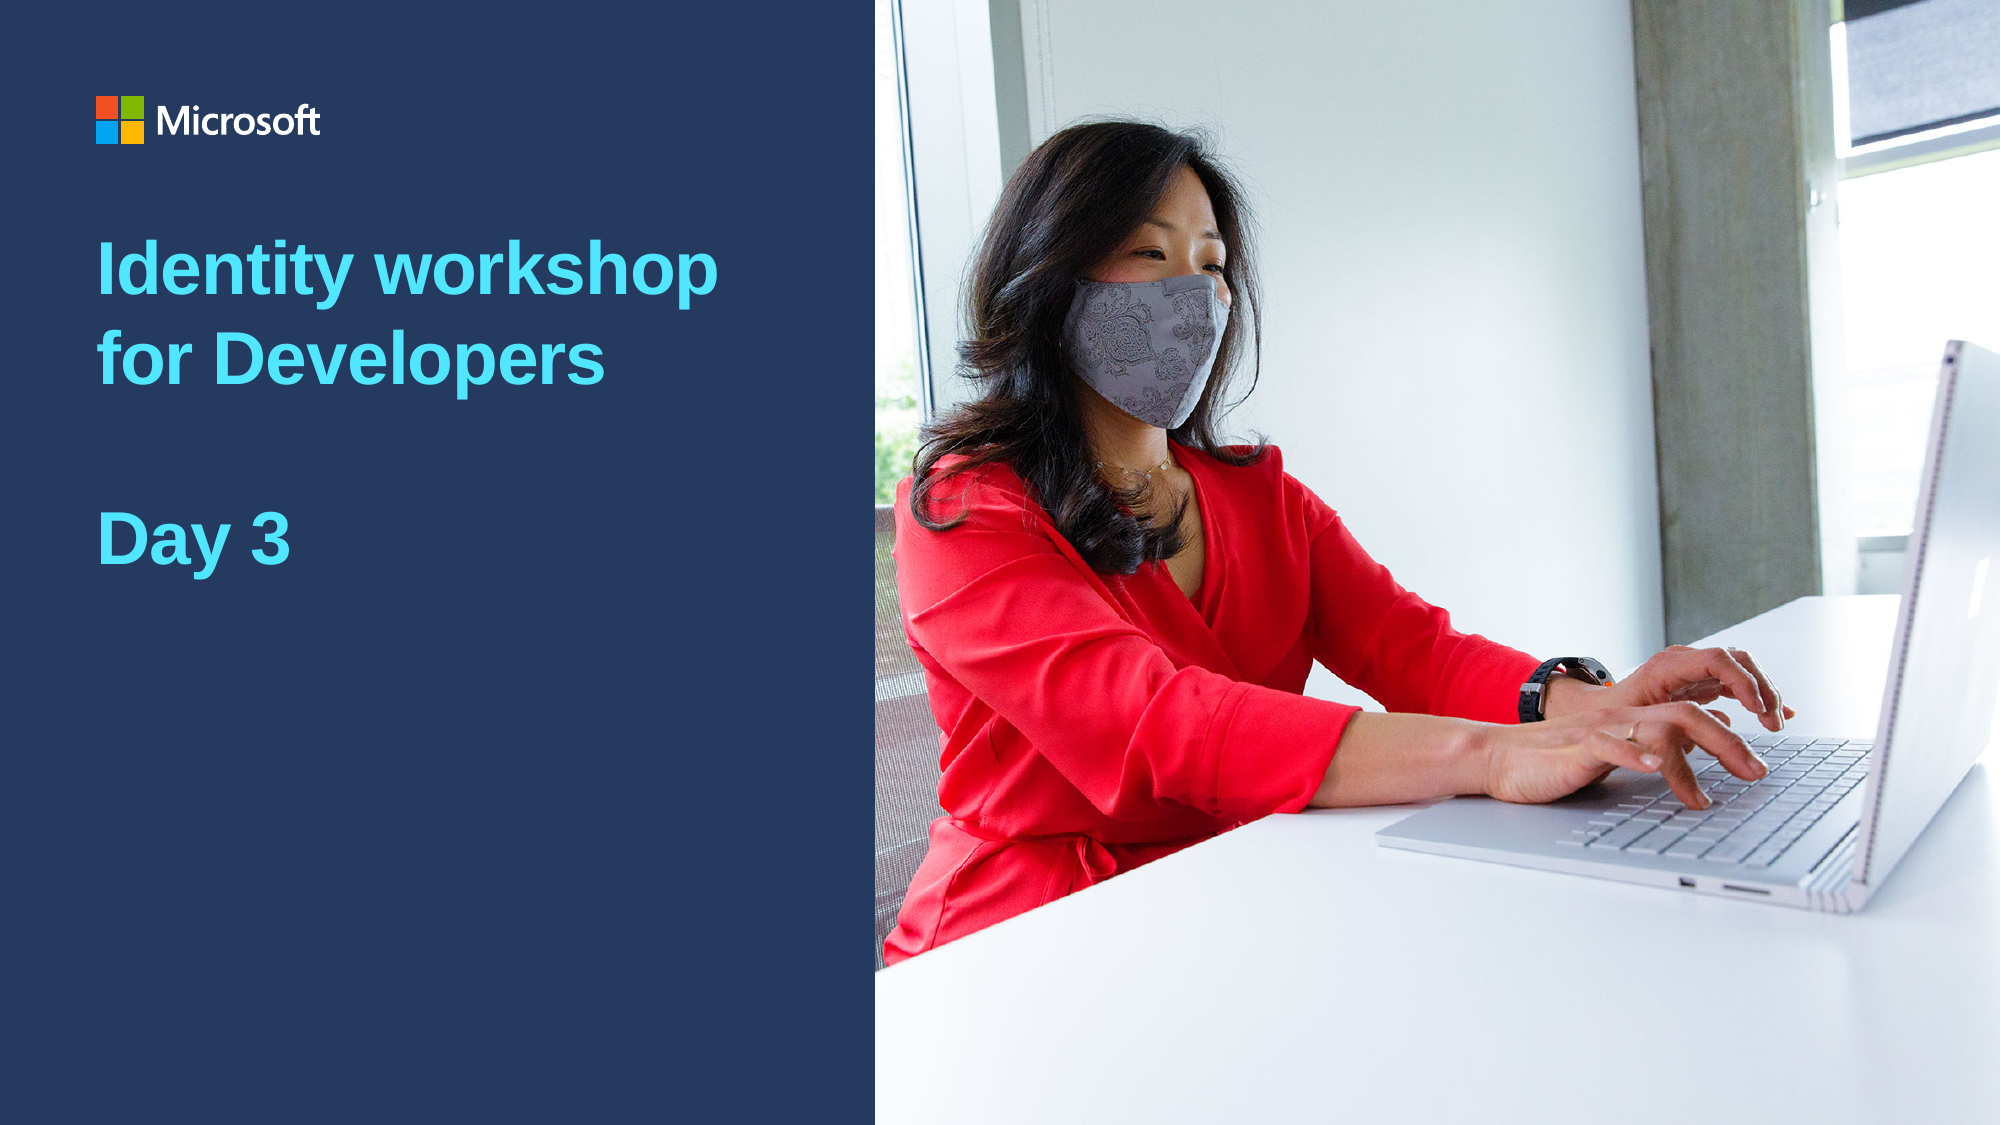

# Identity workshop for Developers Day 3